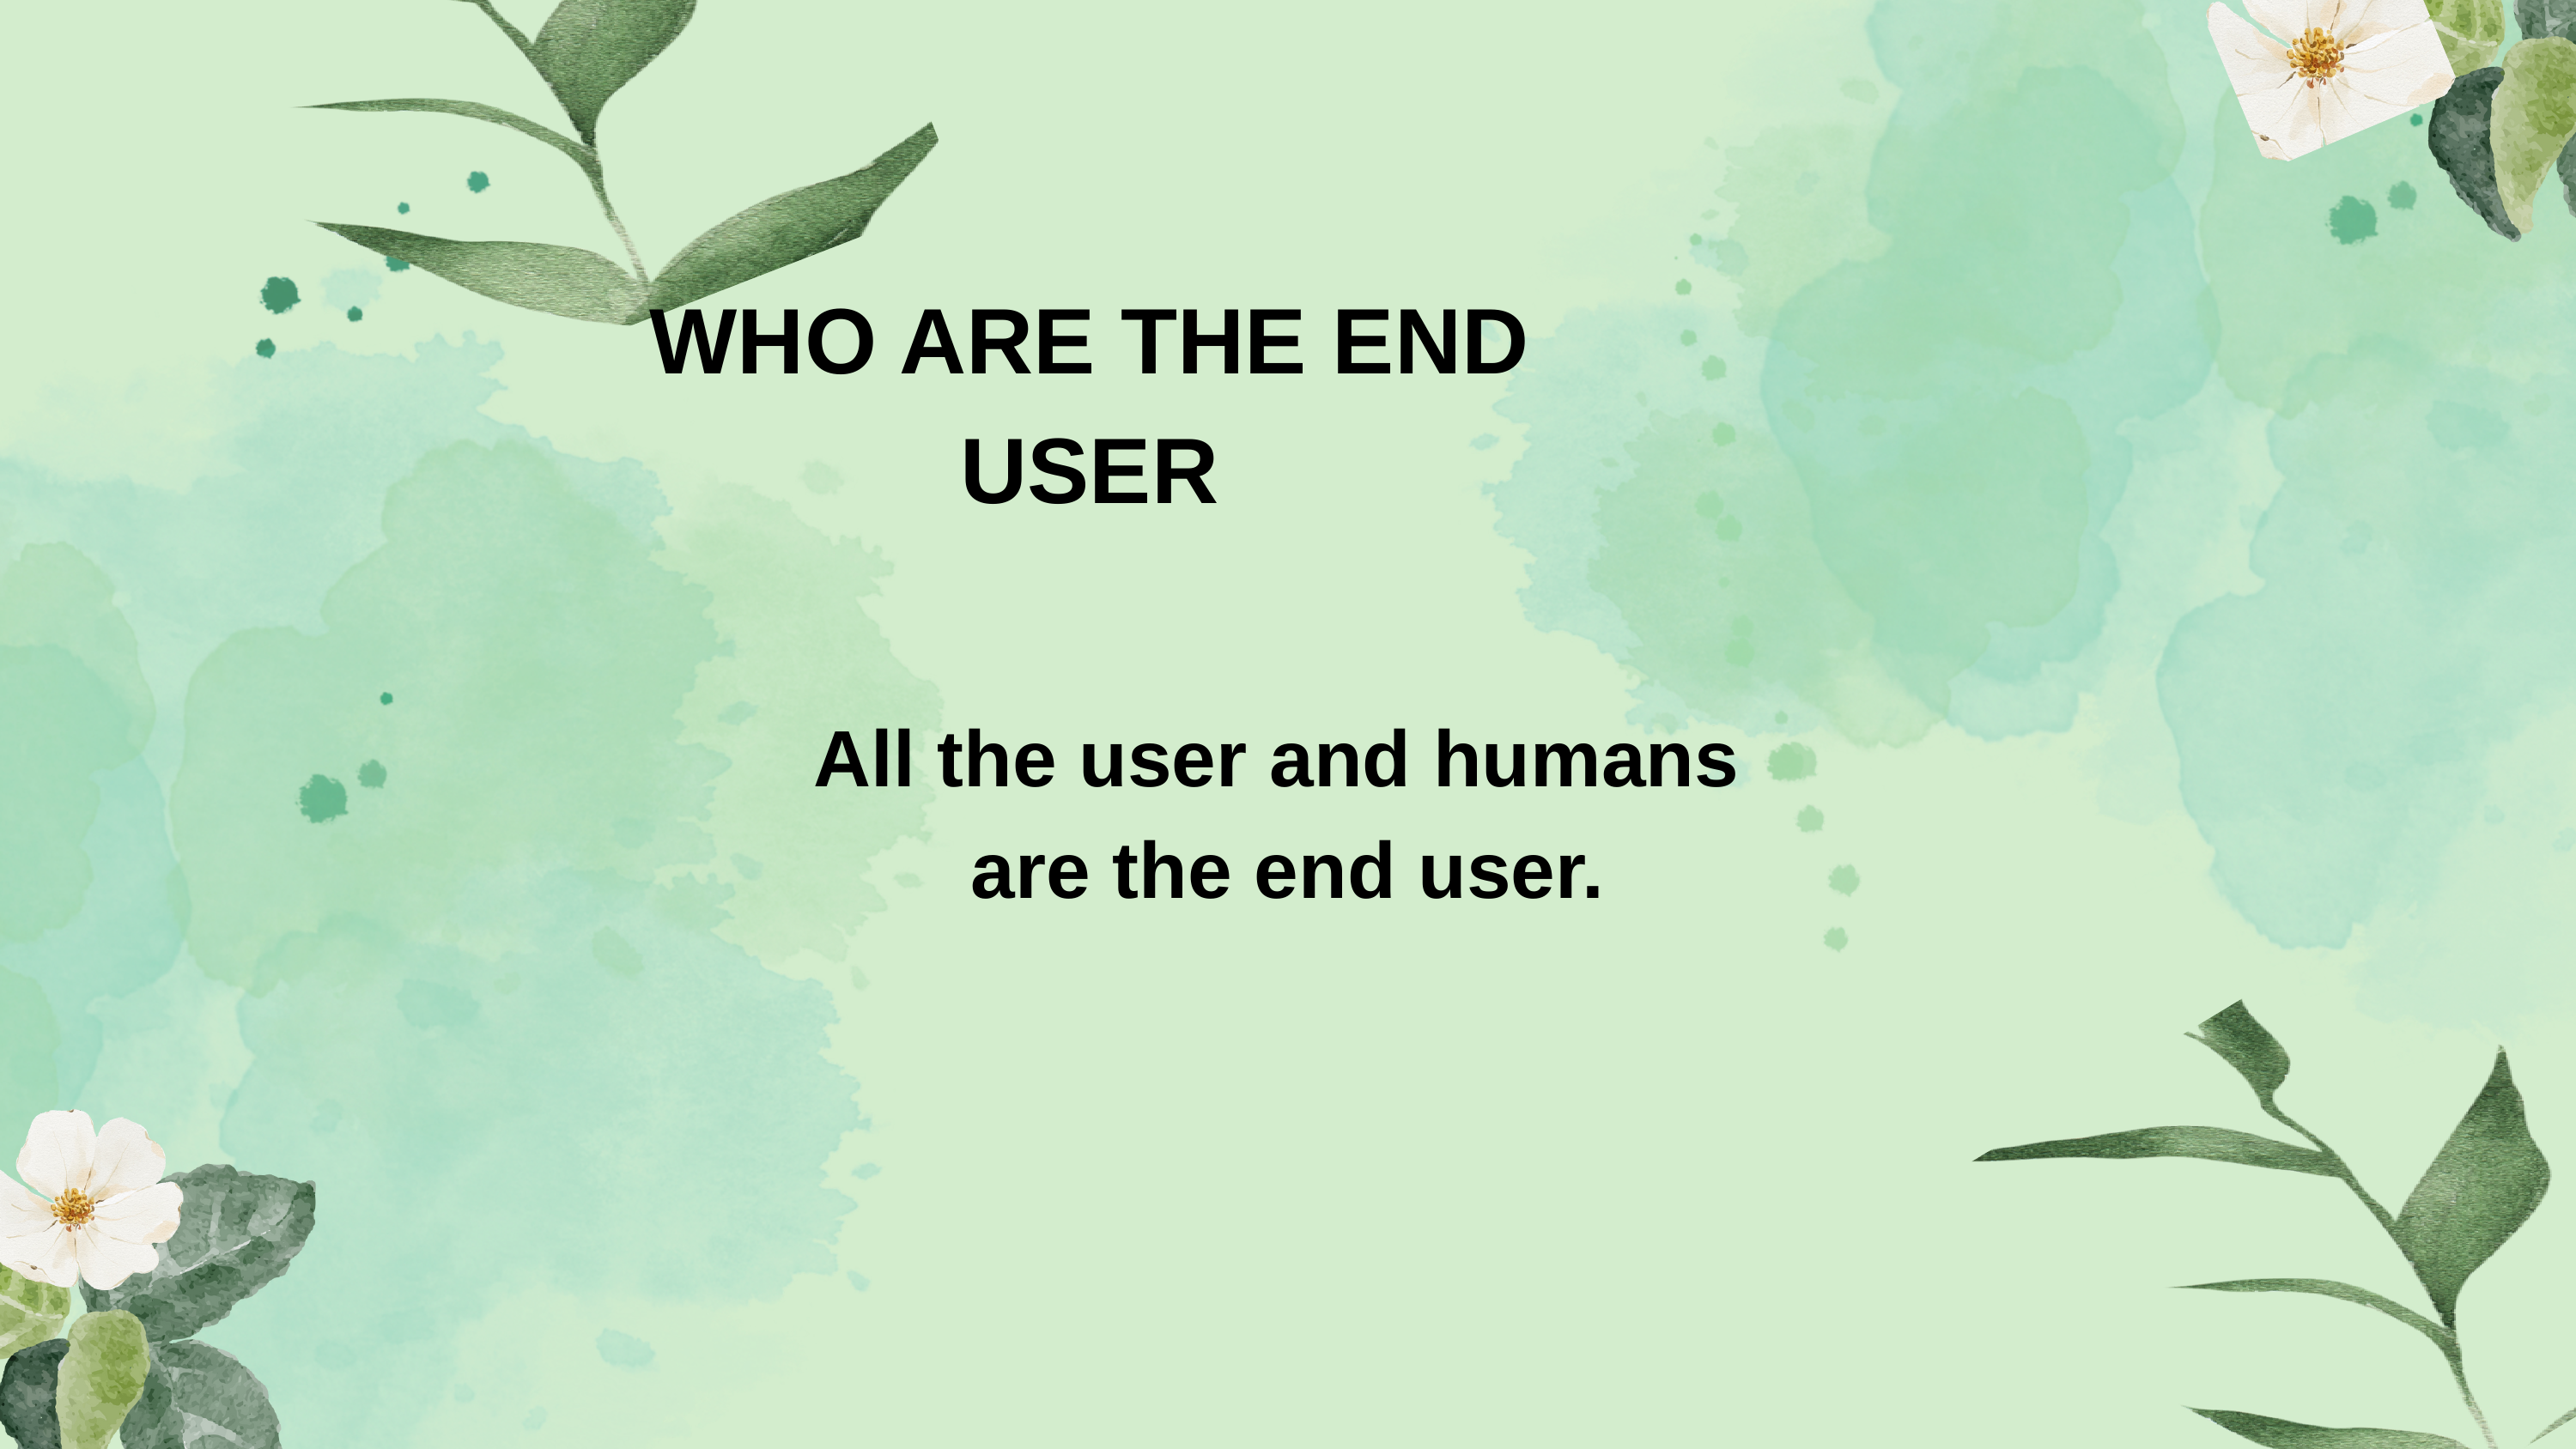

WHO ARE THE END USER
All the user and humans
are the end user.